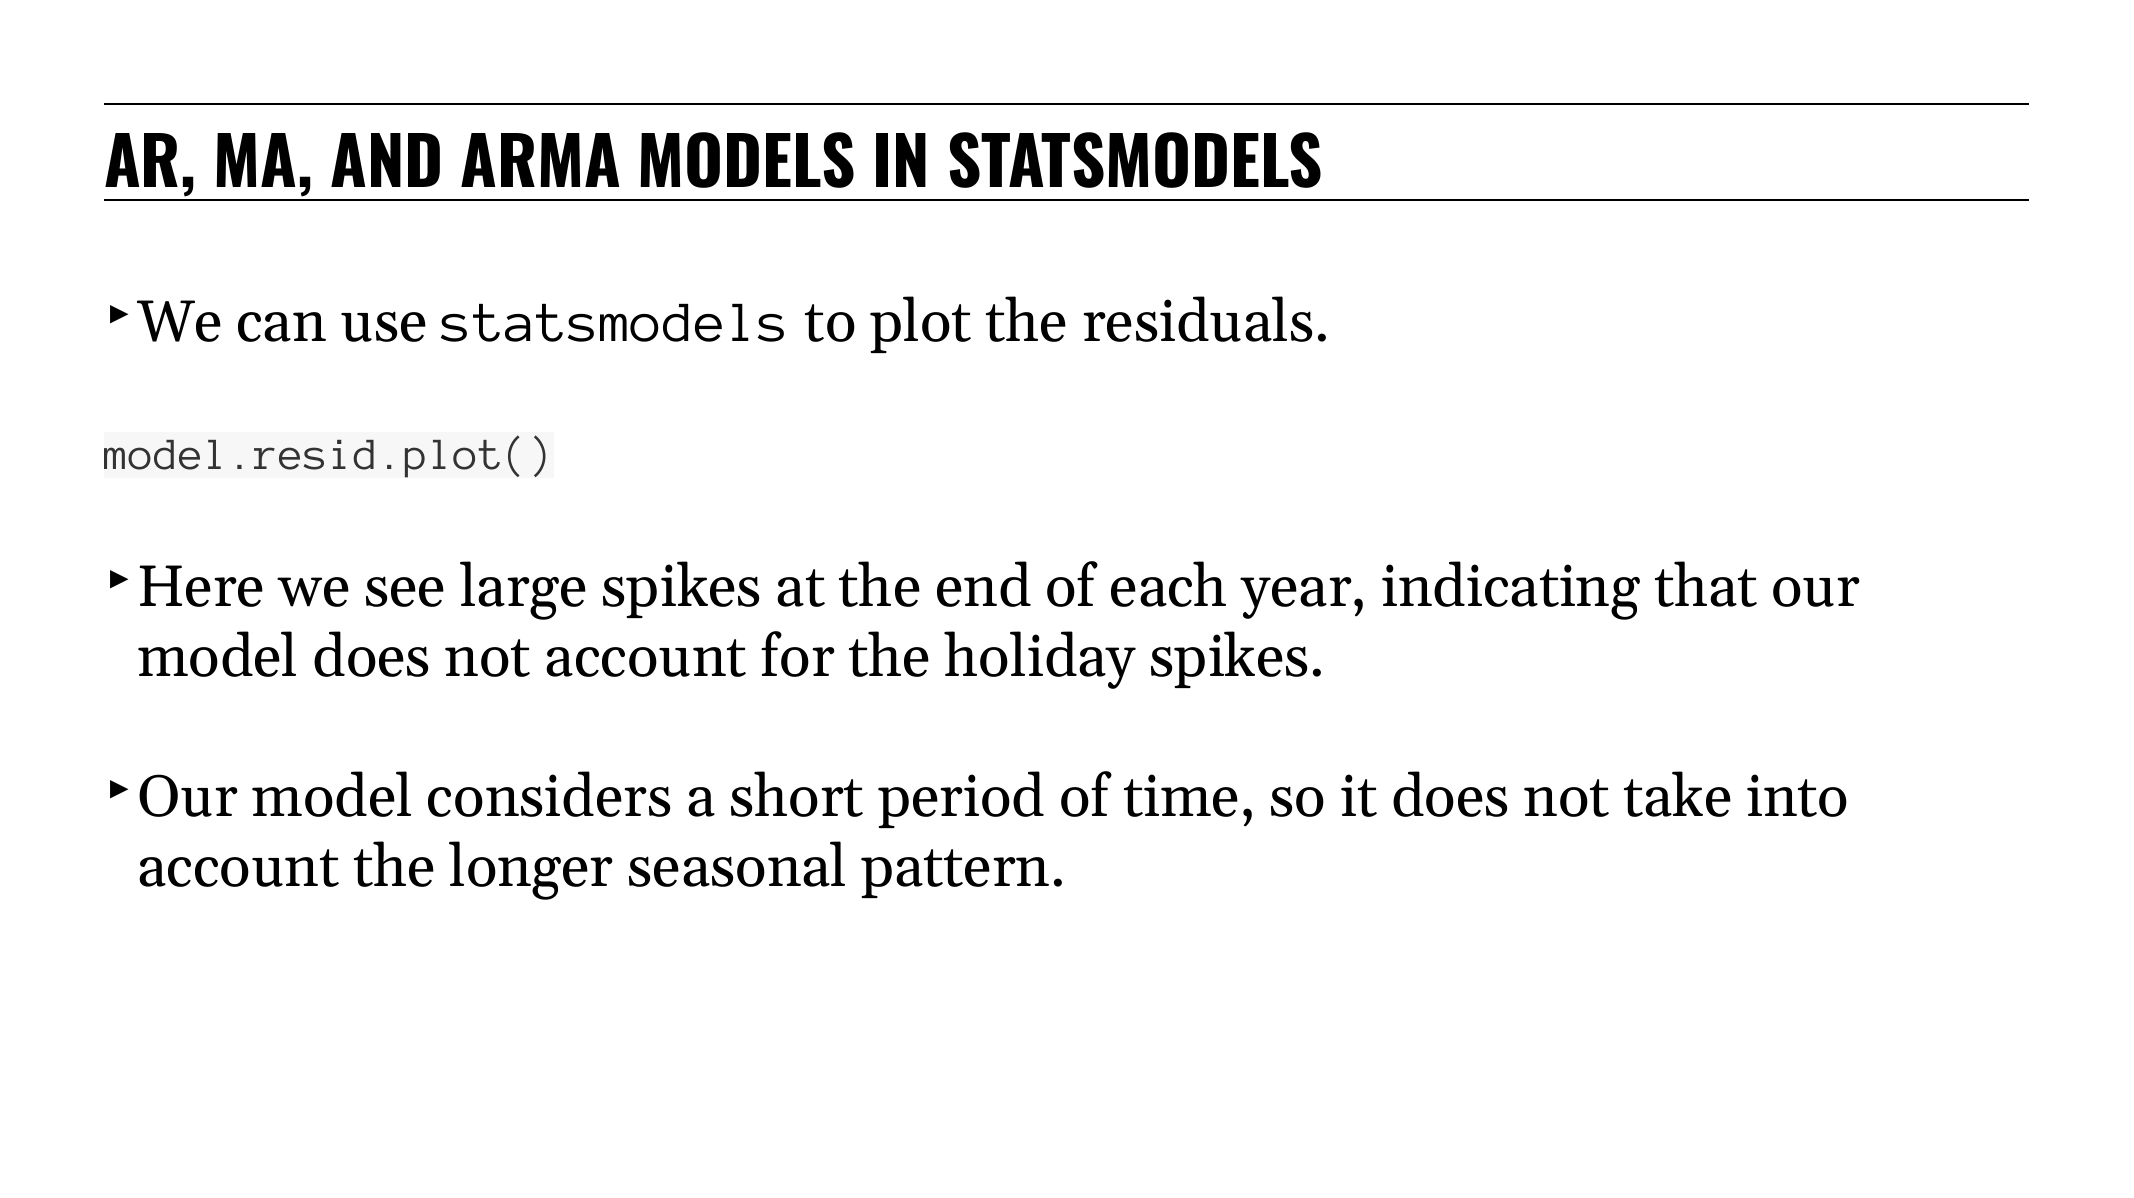

AR, MA, AND ARMA MODELS IN STATSMODELS

We can use statsmodels to plot the residuals.

model.resid.plot()

Here we see large spikes at the end of each year, indicating that our model does not account for the holiday spikes.

Our model considers a short period of time, so it does not take into account the longer seasonal pattern.